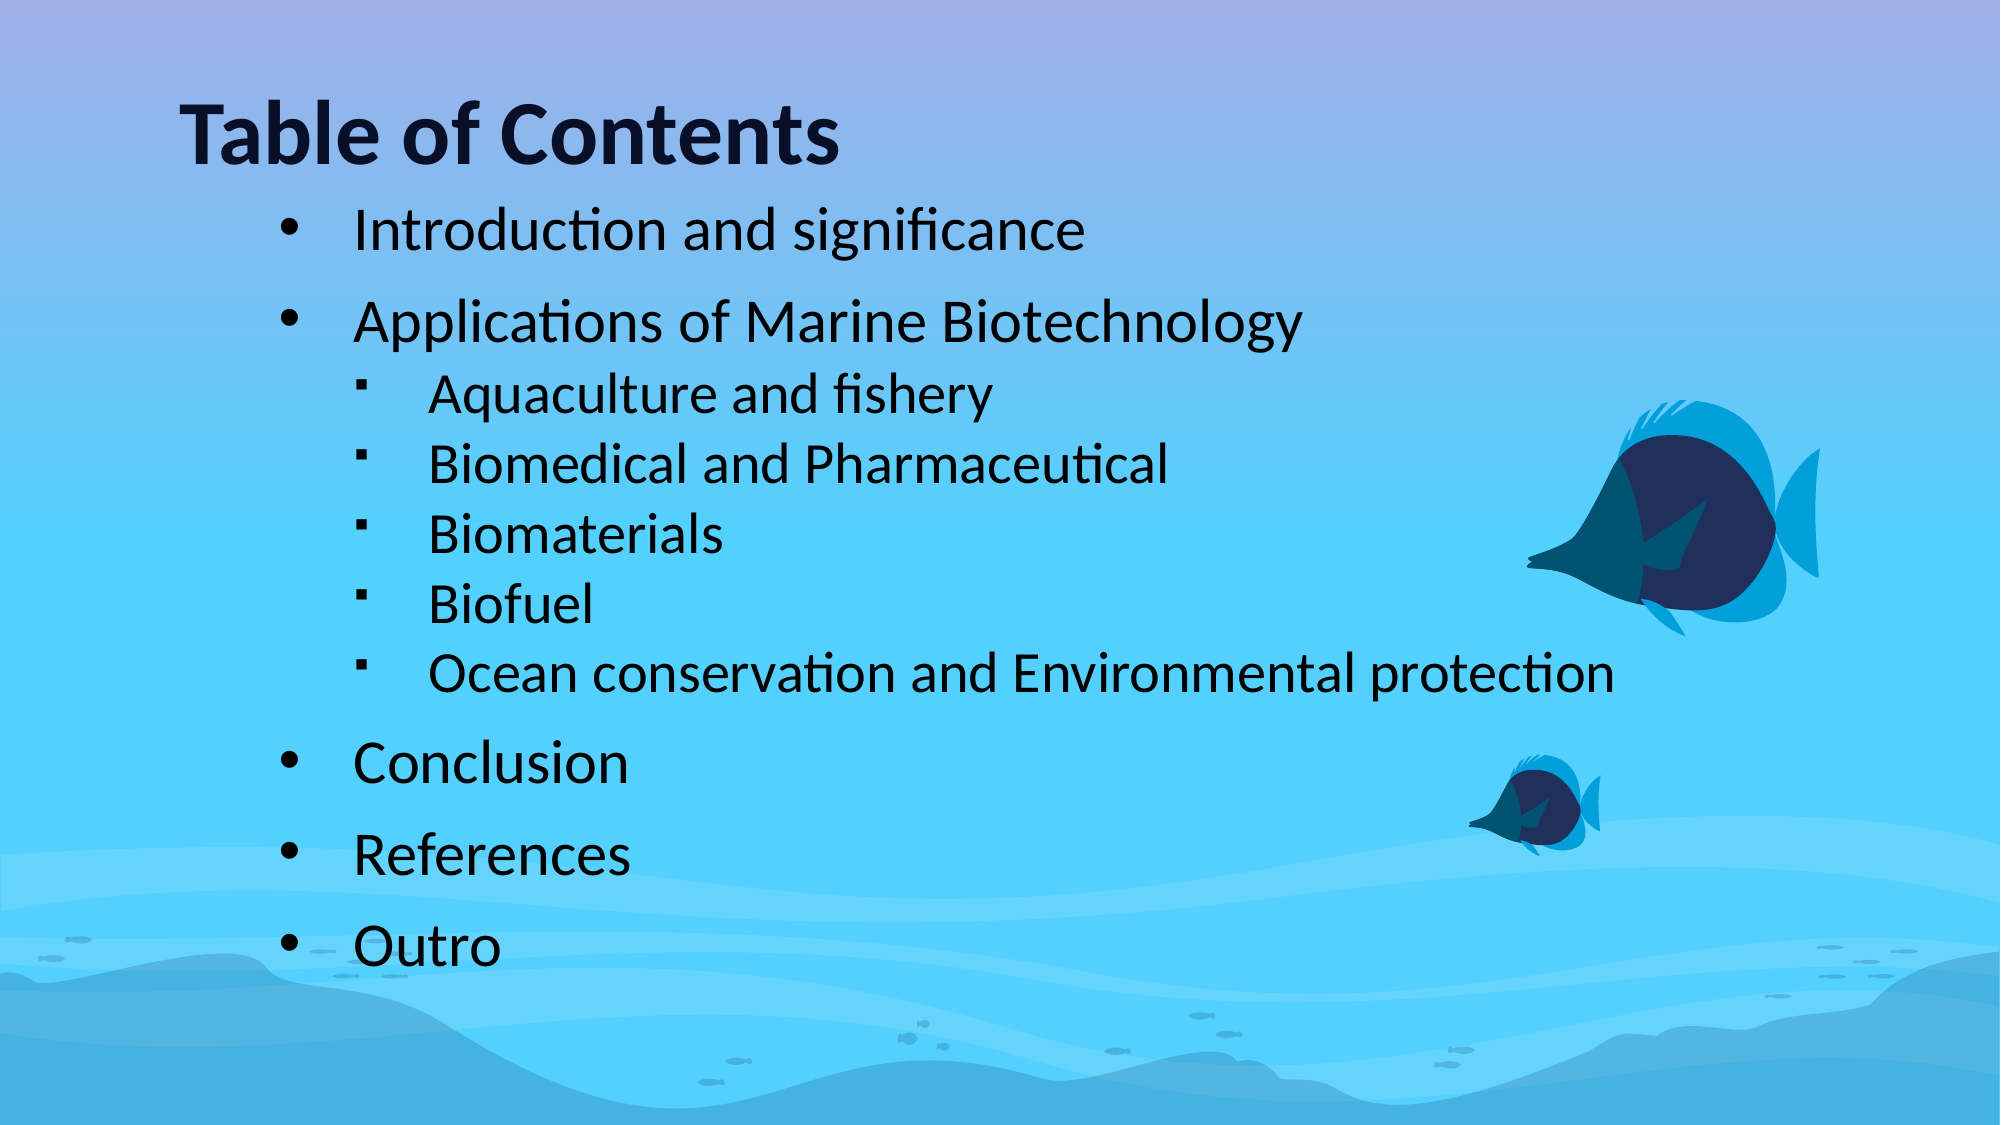

Table of Contents
Introduction and significance
Applications of Marine Biotechnology
Aquaculture and fishery
Biomedical and Pharmaceutical
Biomaterials
Biofuel
Ocean conservation and Environmental protection
Conclusion
References
Outro